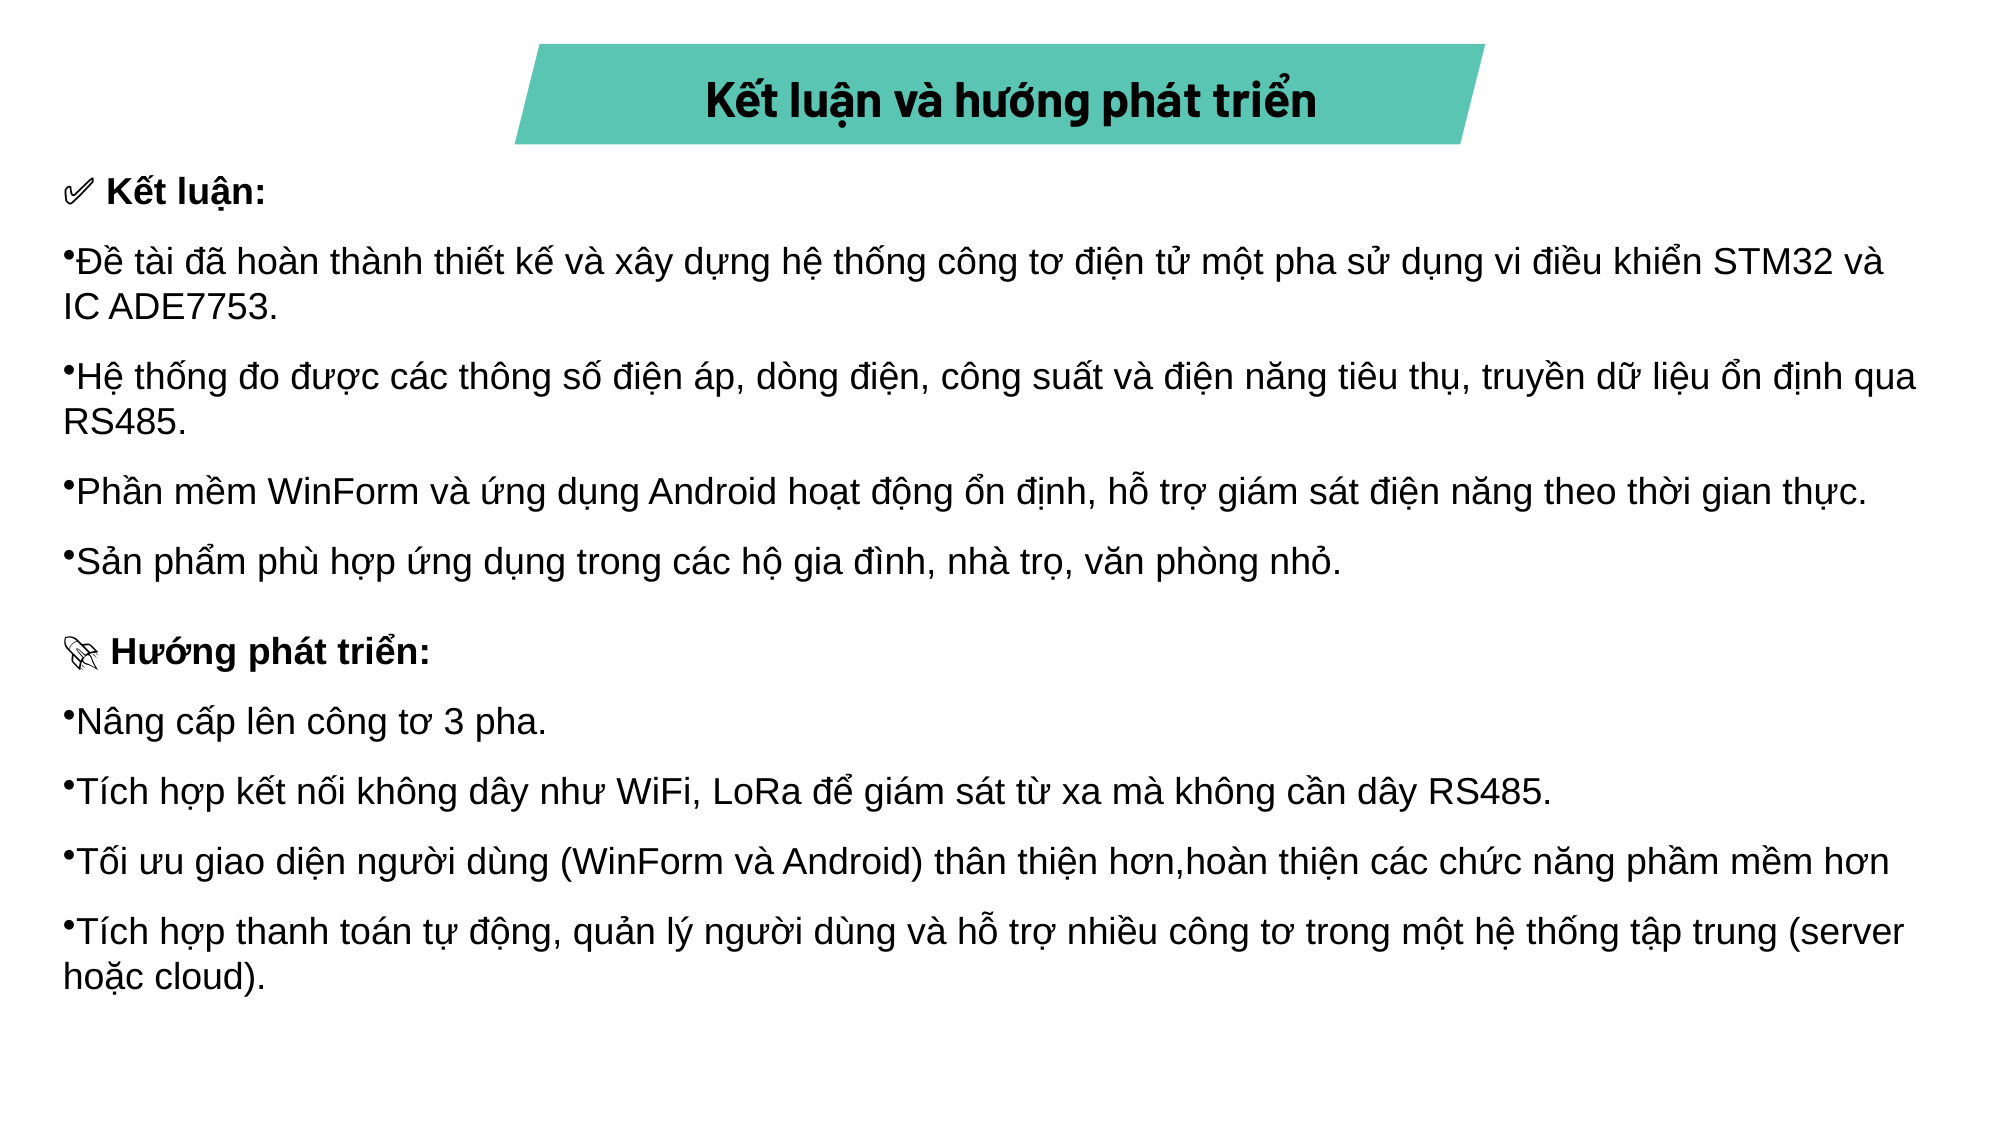

Kết luận và hướng phát triển
✅ Kết luận:
Đề tài đã hoàn thành thiết kế và xây dựng hệ thống công tơ điện tử một pha sử dụng vi điều khiển STM32 và IC ADE7753.
Hệ thống đo được các thông số điện áp, dòng điện, công suất và điện năng tiêu thụ, truyền dữ liệu ổn định qua RS485.
Phần mềm WinForm và ứng dụng Android hoạt động ổn định, hỗ trợ giám sát điện năng theo thời gian thực.
Sản phẩm phù hợp ứng dụng trong các hộ gia đình, nhà trọ, văn phòng nhỏ.

🚀 Hướng phát triển:
Nâng cấp lên công tơ 3 pha.
Tích hợp kết nối không dây như WiFi, LoRa để giám sát từ xa mà không cần dây RS485.
Tối ưu giao diện người dùng (WinForm và Android) thân thiện hơn,hoàn thiện các chức năng phầm mềm hơn
Tích hợp thanh toán tự động, quản lý người dùng và hỗ trợ nhiều công tơ trong một hệ thống tập trung (server hoặc cloud).